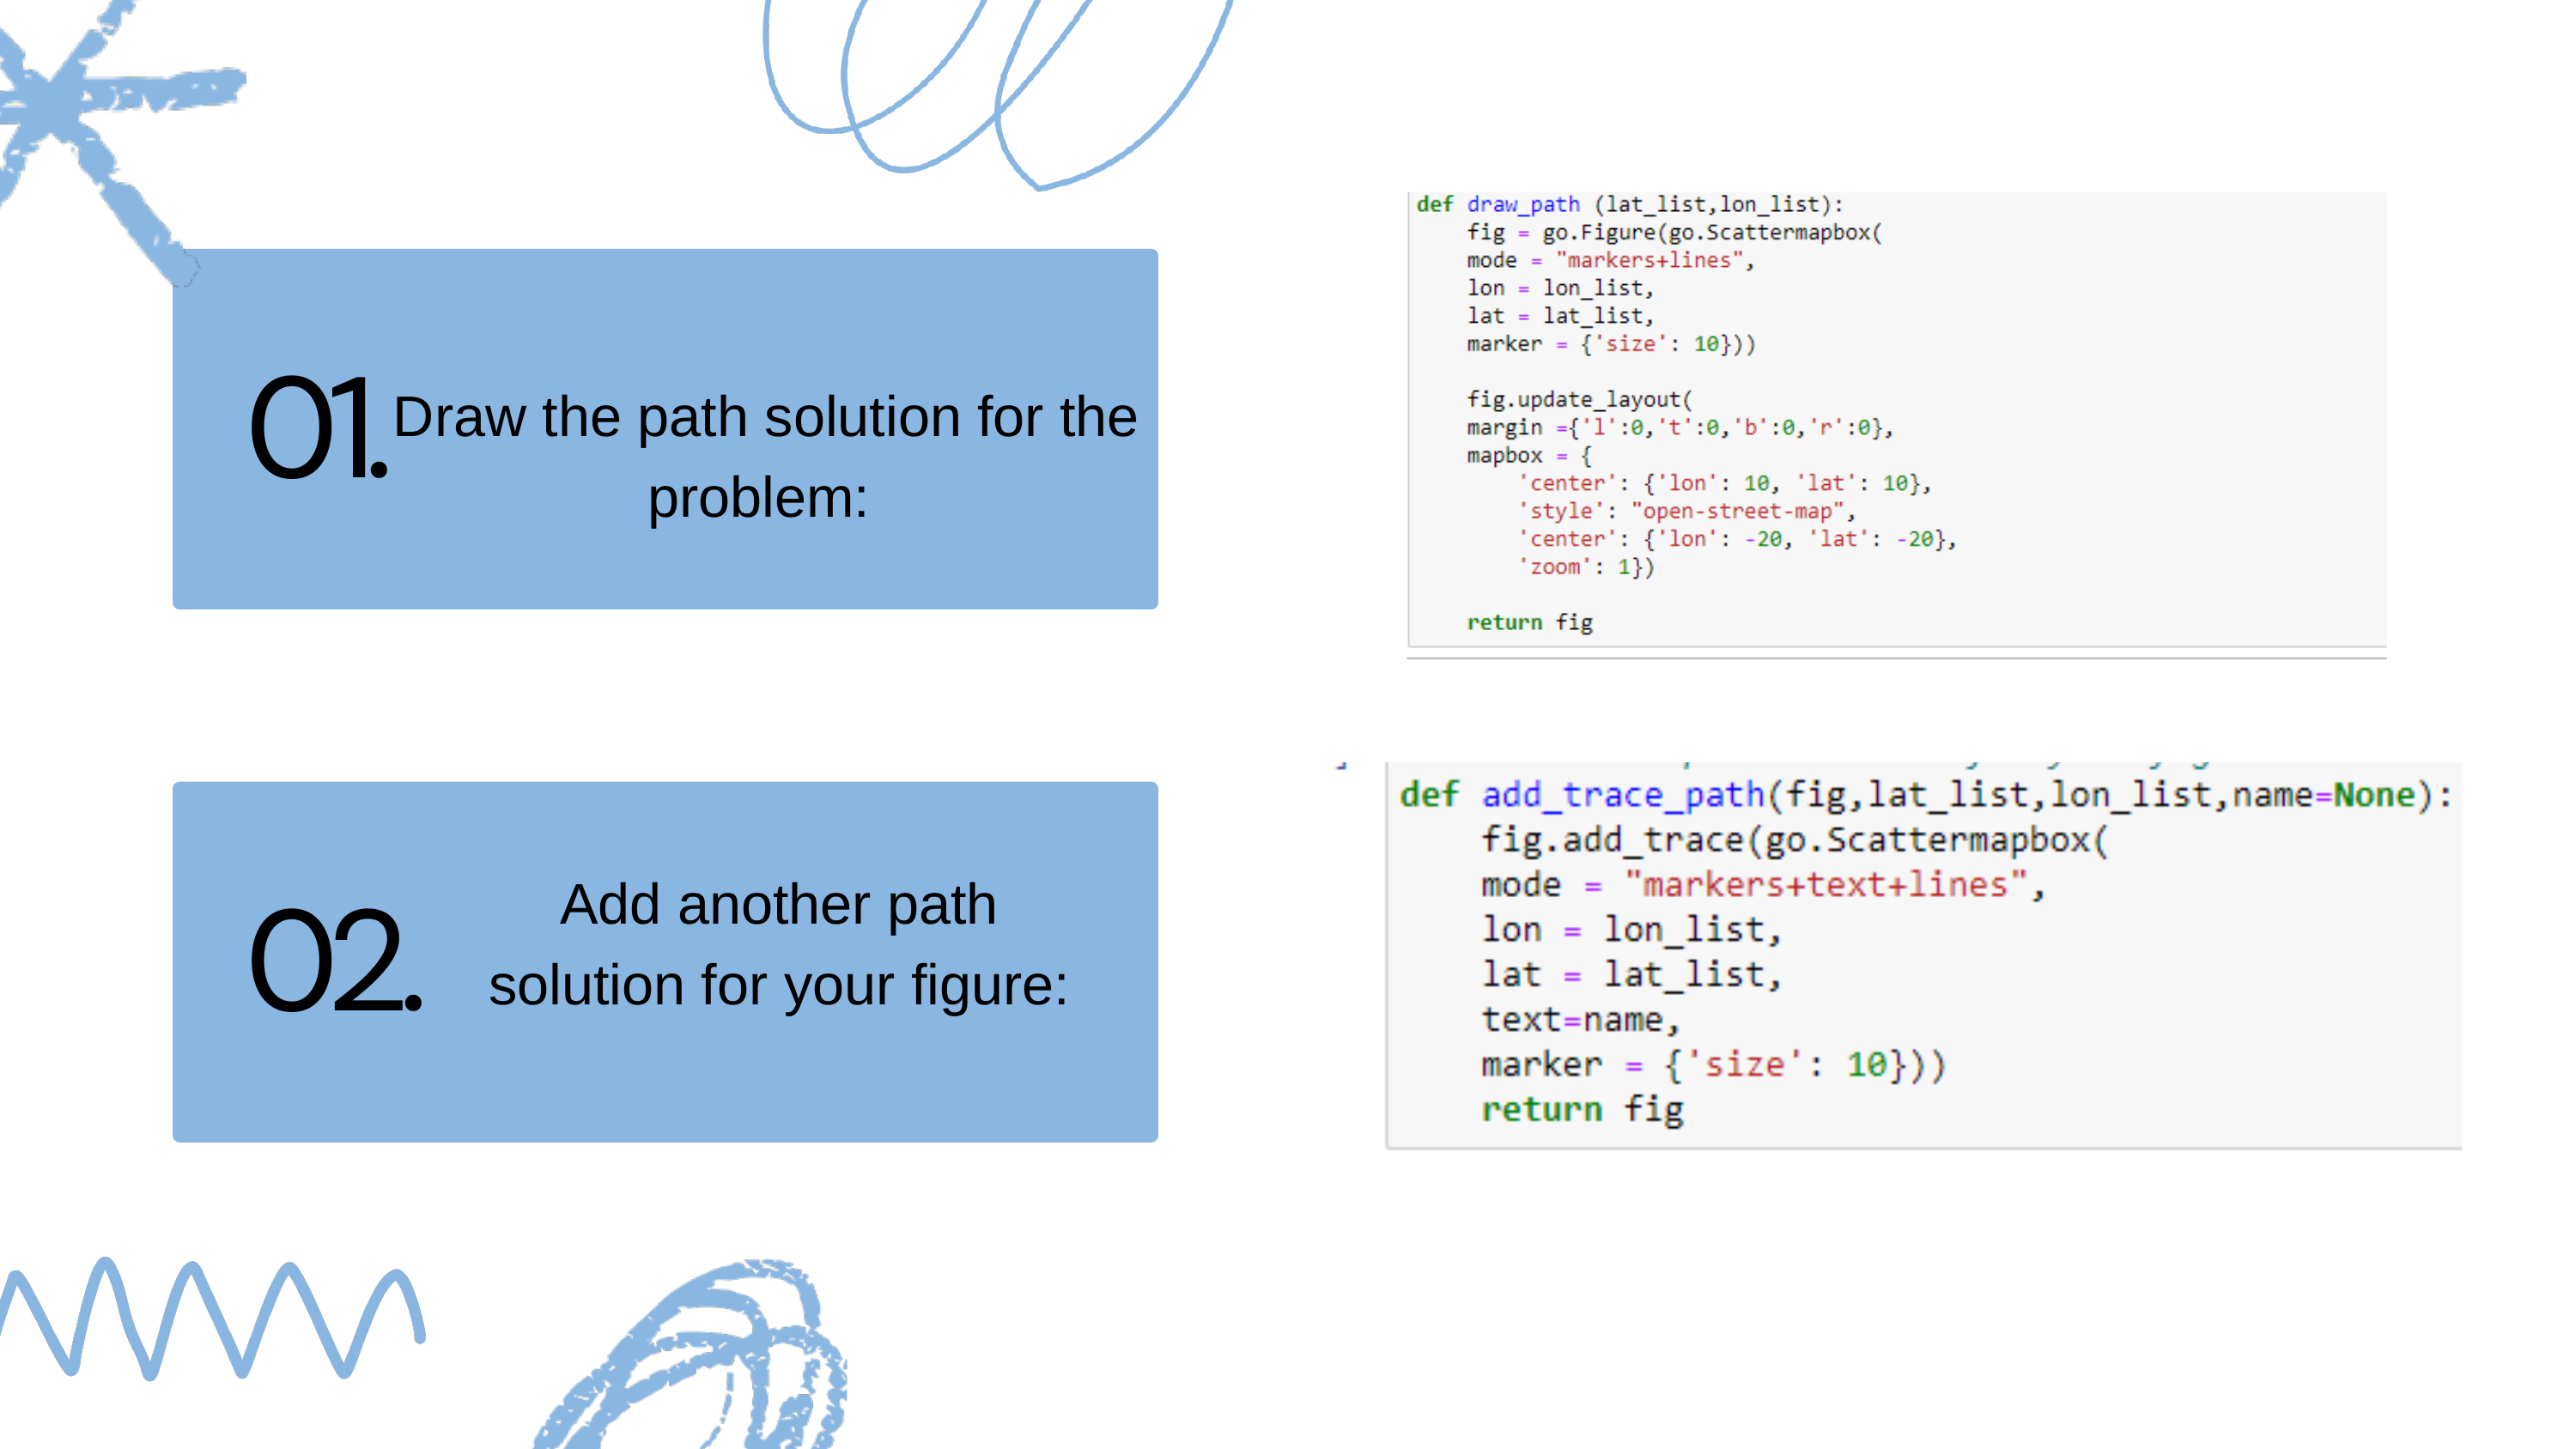

Draw the path solution for the problem:
01.

Add another path solution for your figure:

02.